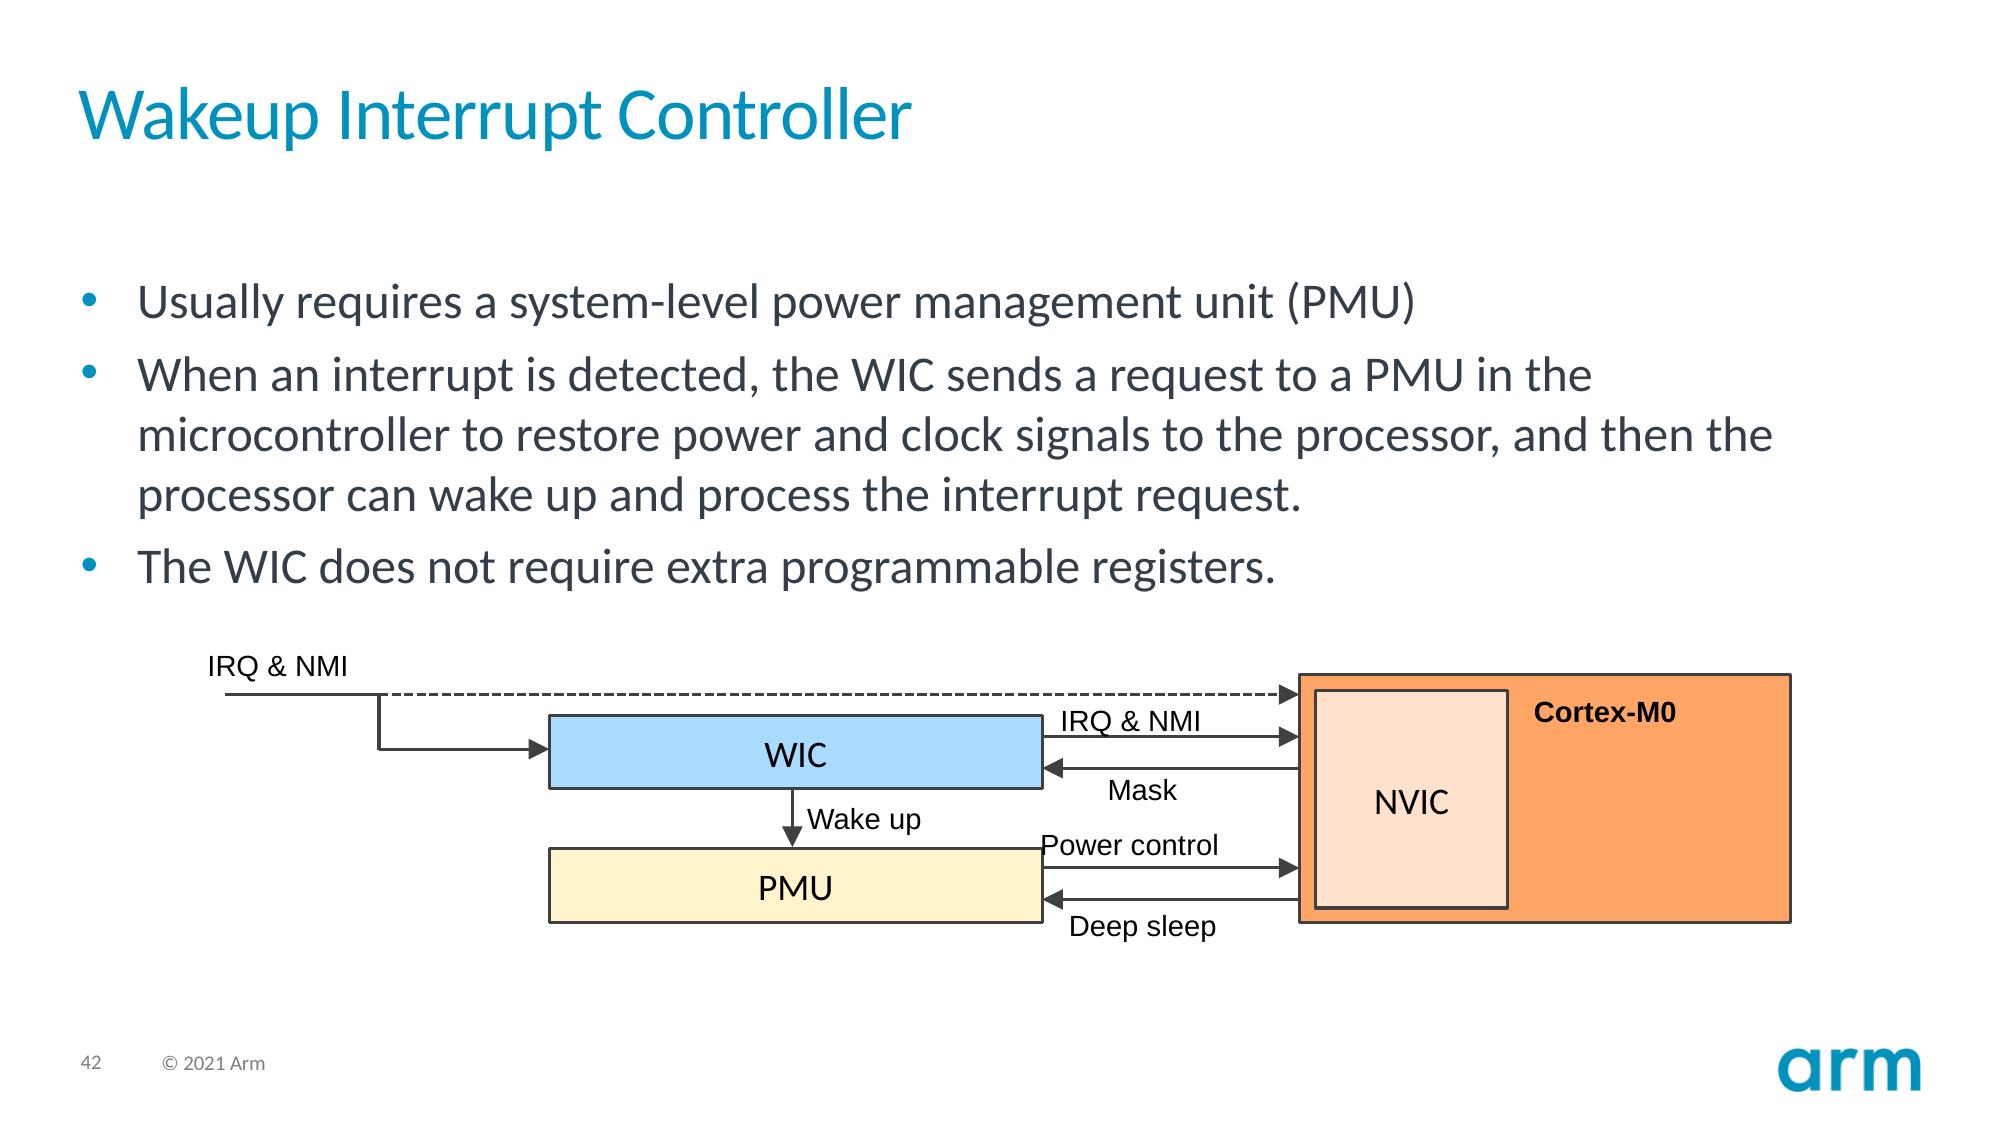

# Wakeup Interrupt Controller
Usually requires a system-level power management unit (PMU)
When an interrupt is detected, the WIC sends a request to a PMU in the microcontroller to restore power and clock signals to the processor, and then the processor can wake up and process the interrupt request.
The WIC does not require extra programmable registers.
IRQ & NMI

Cortex-M0
NVIC
IRQ & NMI
WIC
Mask
Wake up
Power control
PMU
Deep sleep